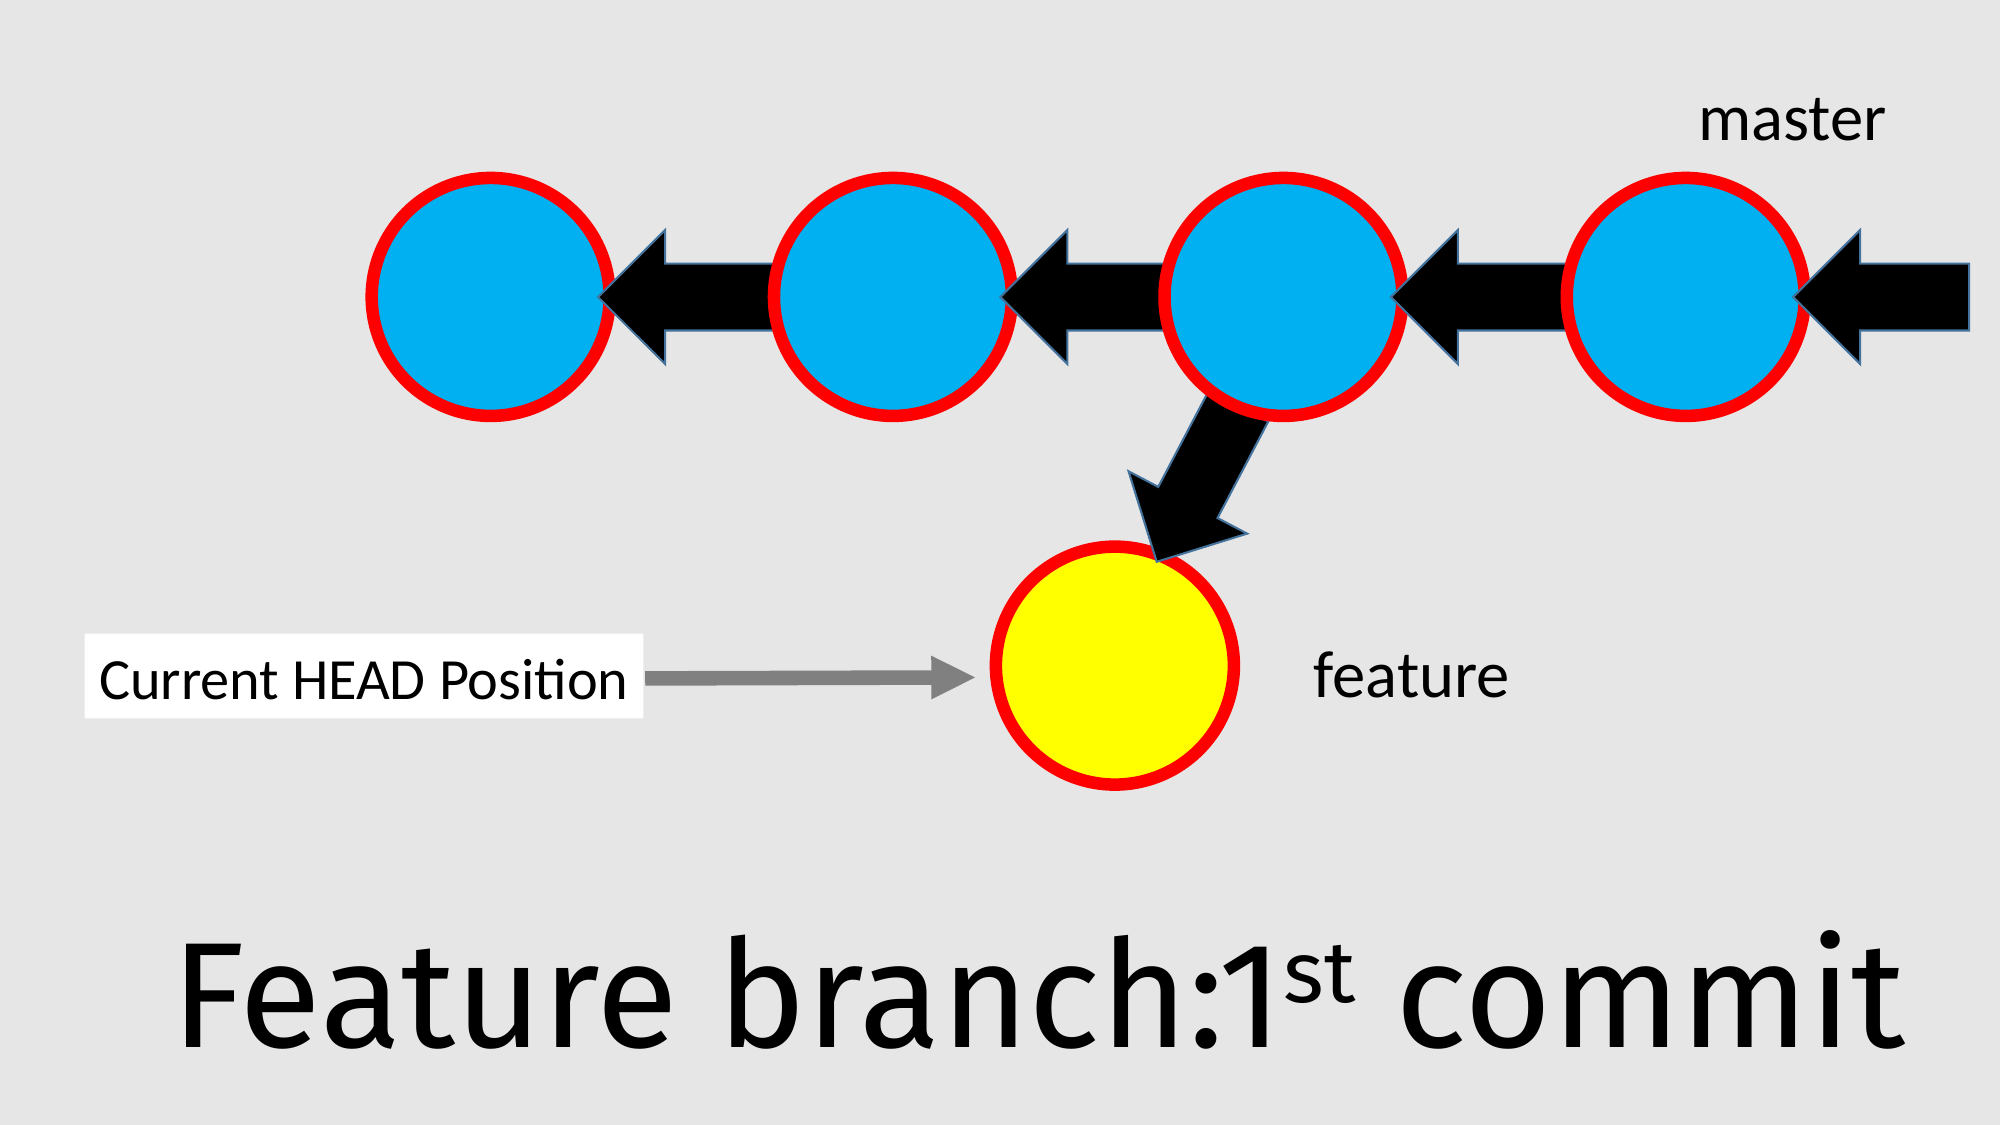

master

feature
Current HEAD Position
Feature branch:1st commit